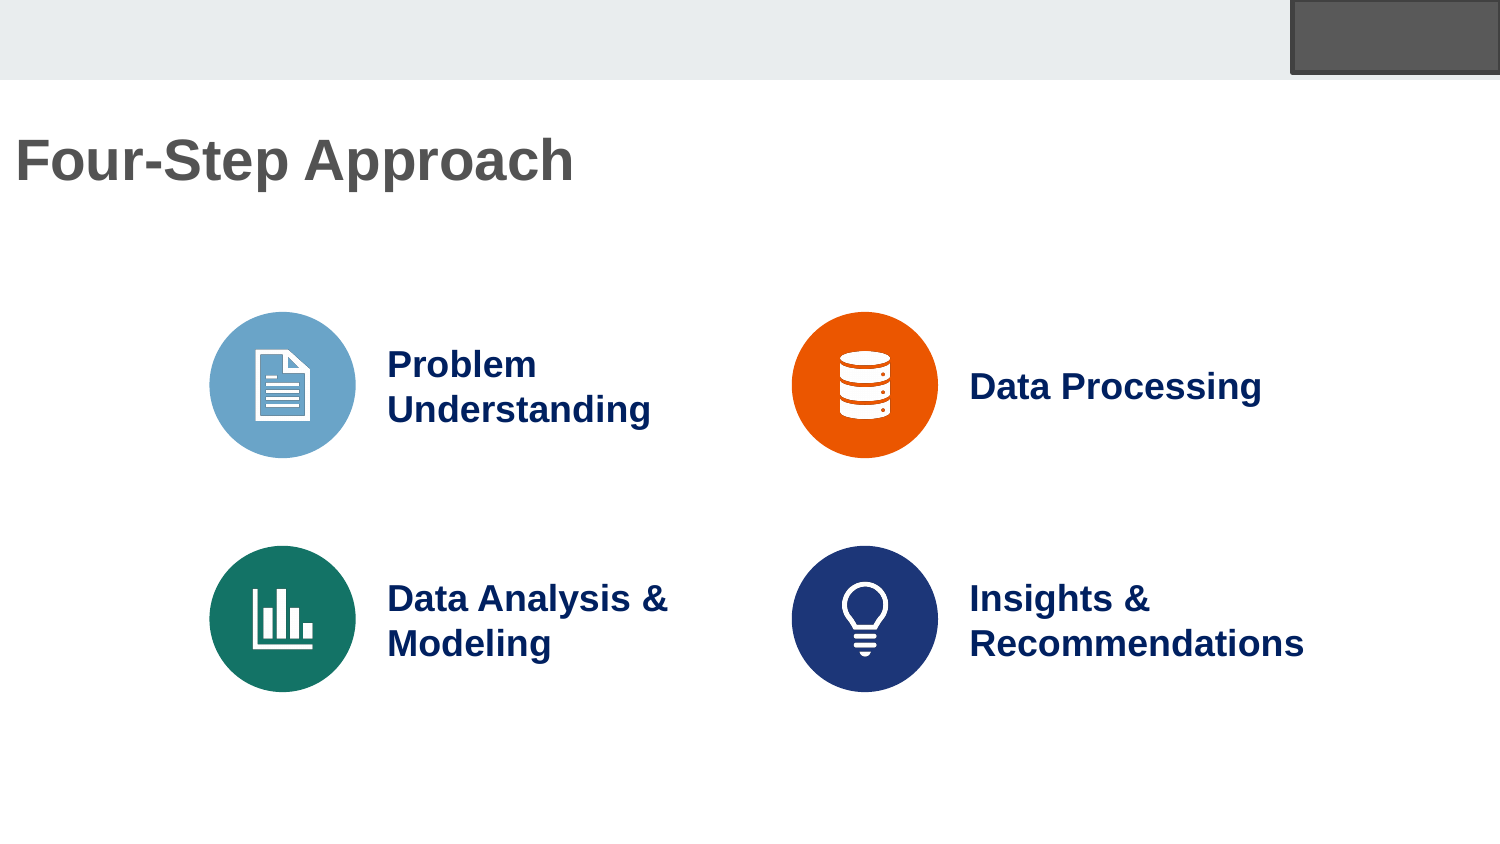

Four-Step Approach
Problem Understanding
Data Processing
Data Analysis & Modeling
Insights & Recommendations